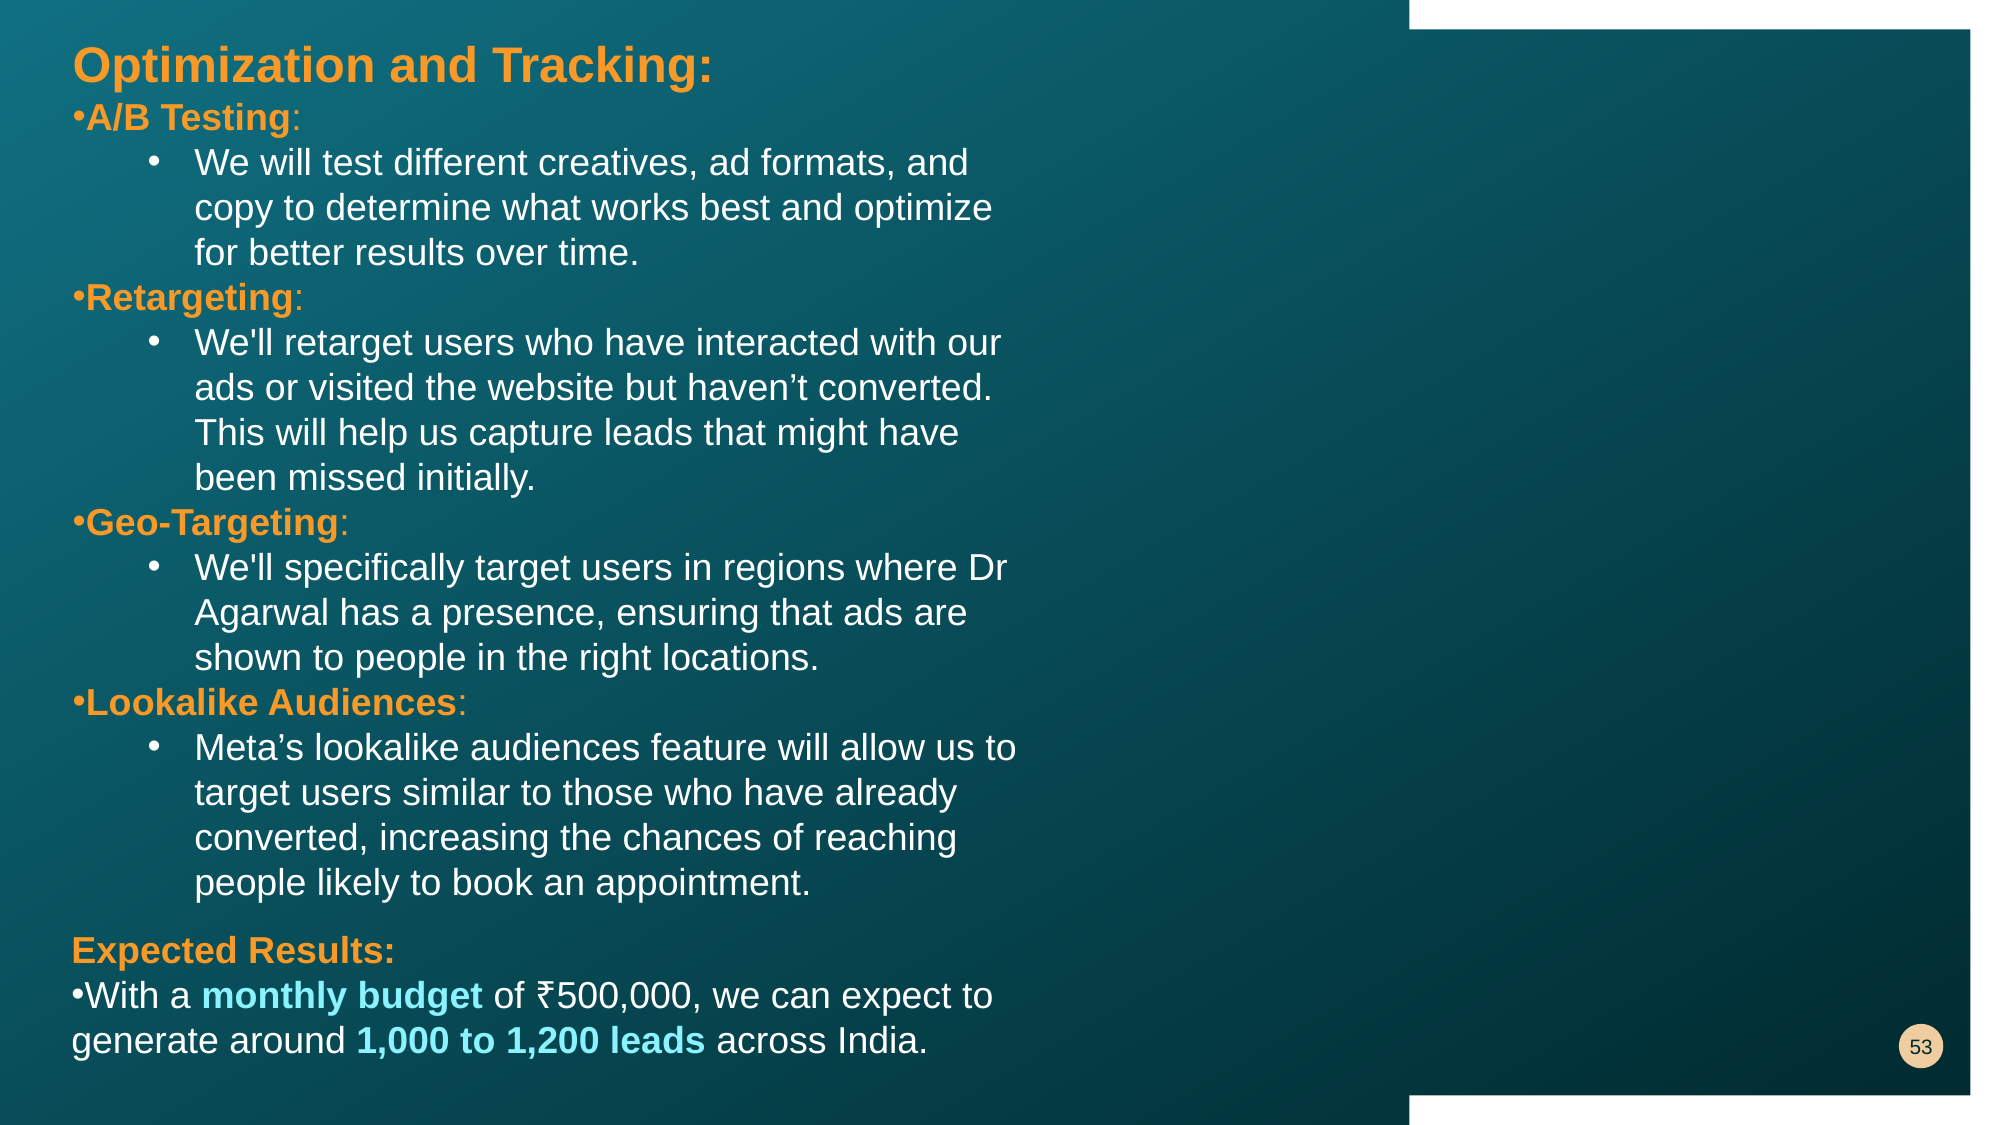

Optimization and Tracking:
A/B Testing:
We will test different creatives, ad formats, and copy to determine what works best and optimize for better results over time.
Retargeting:
We'll retarget users who have interacted with our ads or visited the website but haven’t converted. This will help us capture leads that might have been missed initially.
Geo-Targeting:
We'll specifically target users in regions where Dr Agarwal has a presence, ensuring that ads are shown to people in the right locations.
Lookalike Audiences:
Meta’s lookalike audiences feature will allow us to target users similar to those who have already converted, increasing the chances of reaching people likely to book an appointment.
Expected Results:
With a monthly budget of ₹500,000, we can expect to generate around 1,000 to 1,200 leads across India.
53